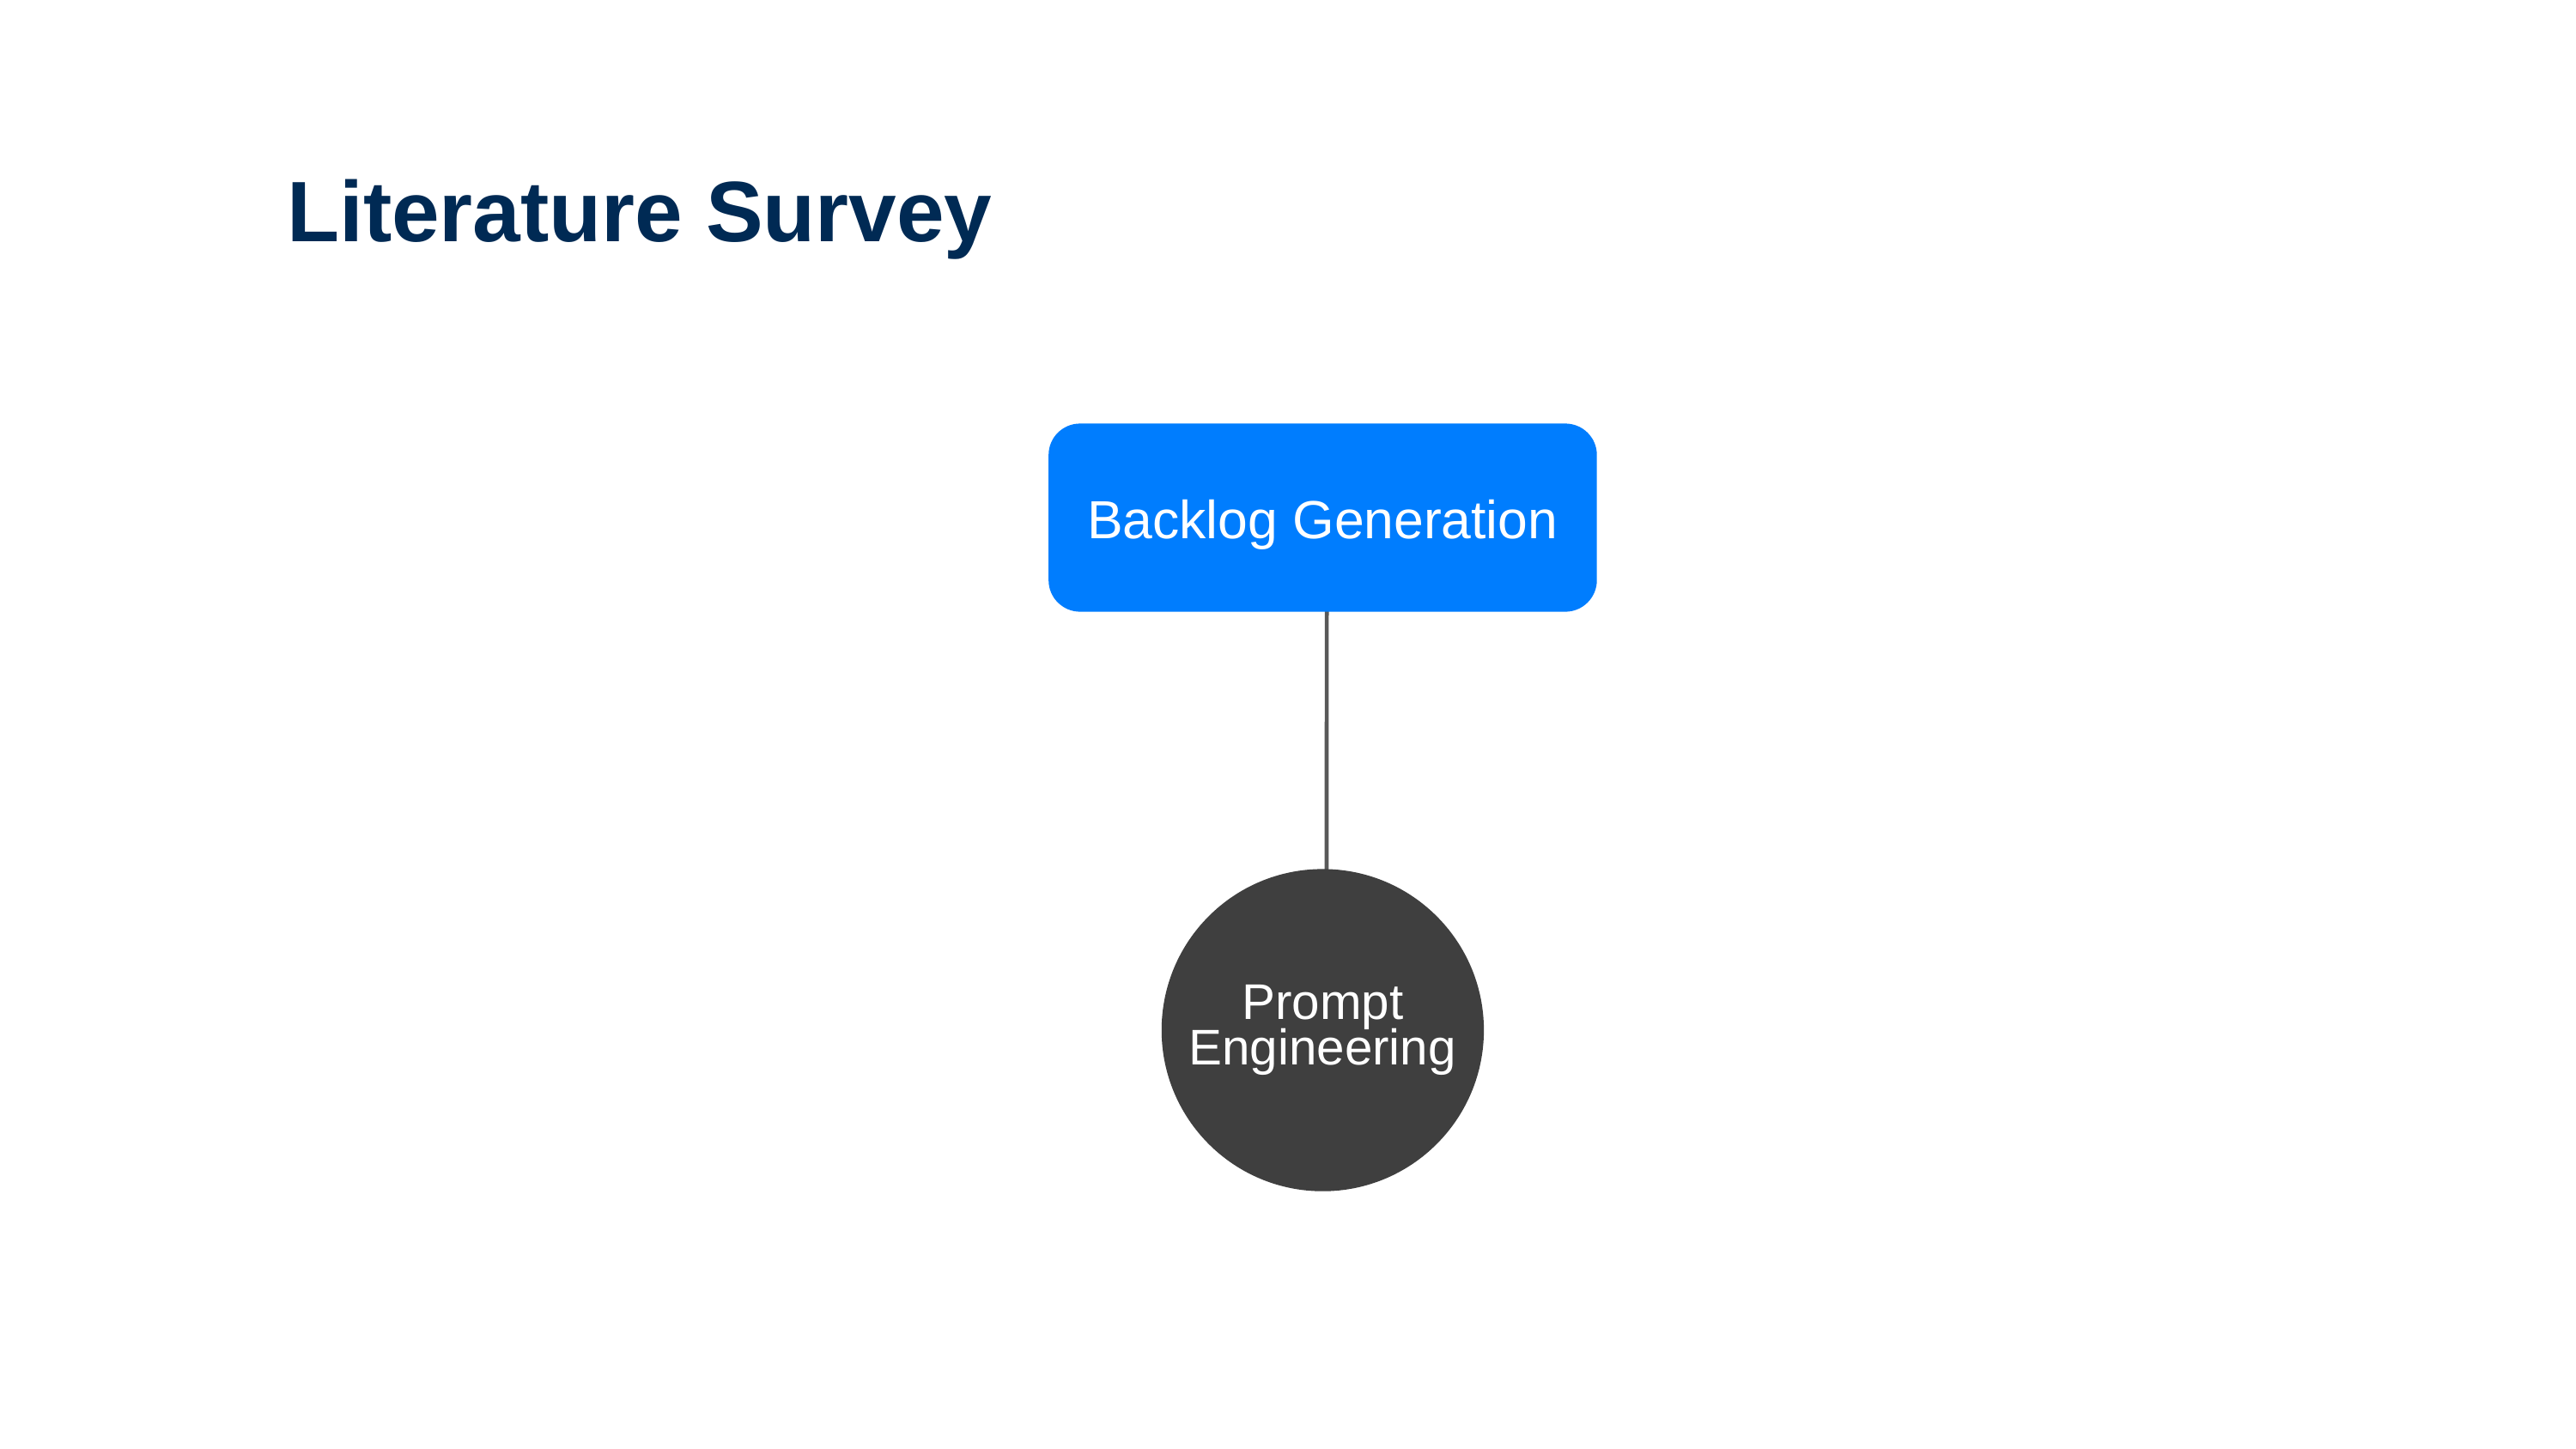

AGENDA

Timeline

System Design

Product

Literature Survey

Time Plan

Modules

Future Work

Problem Definition

Market Survey

Problem Definition

Literature Survey

Motivation
We will develop a software based on AI that does the following

Backlog Generation

Effort Estimation

02

Prompt Engineering

Task Allocation

Report Generation

03

04

SVM

RNN

Random Forest

Product

System Design

Timeline
Empowering Agile Teams with Intelligent Automation
Under Supervision of Prof. Ahmed Darwish